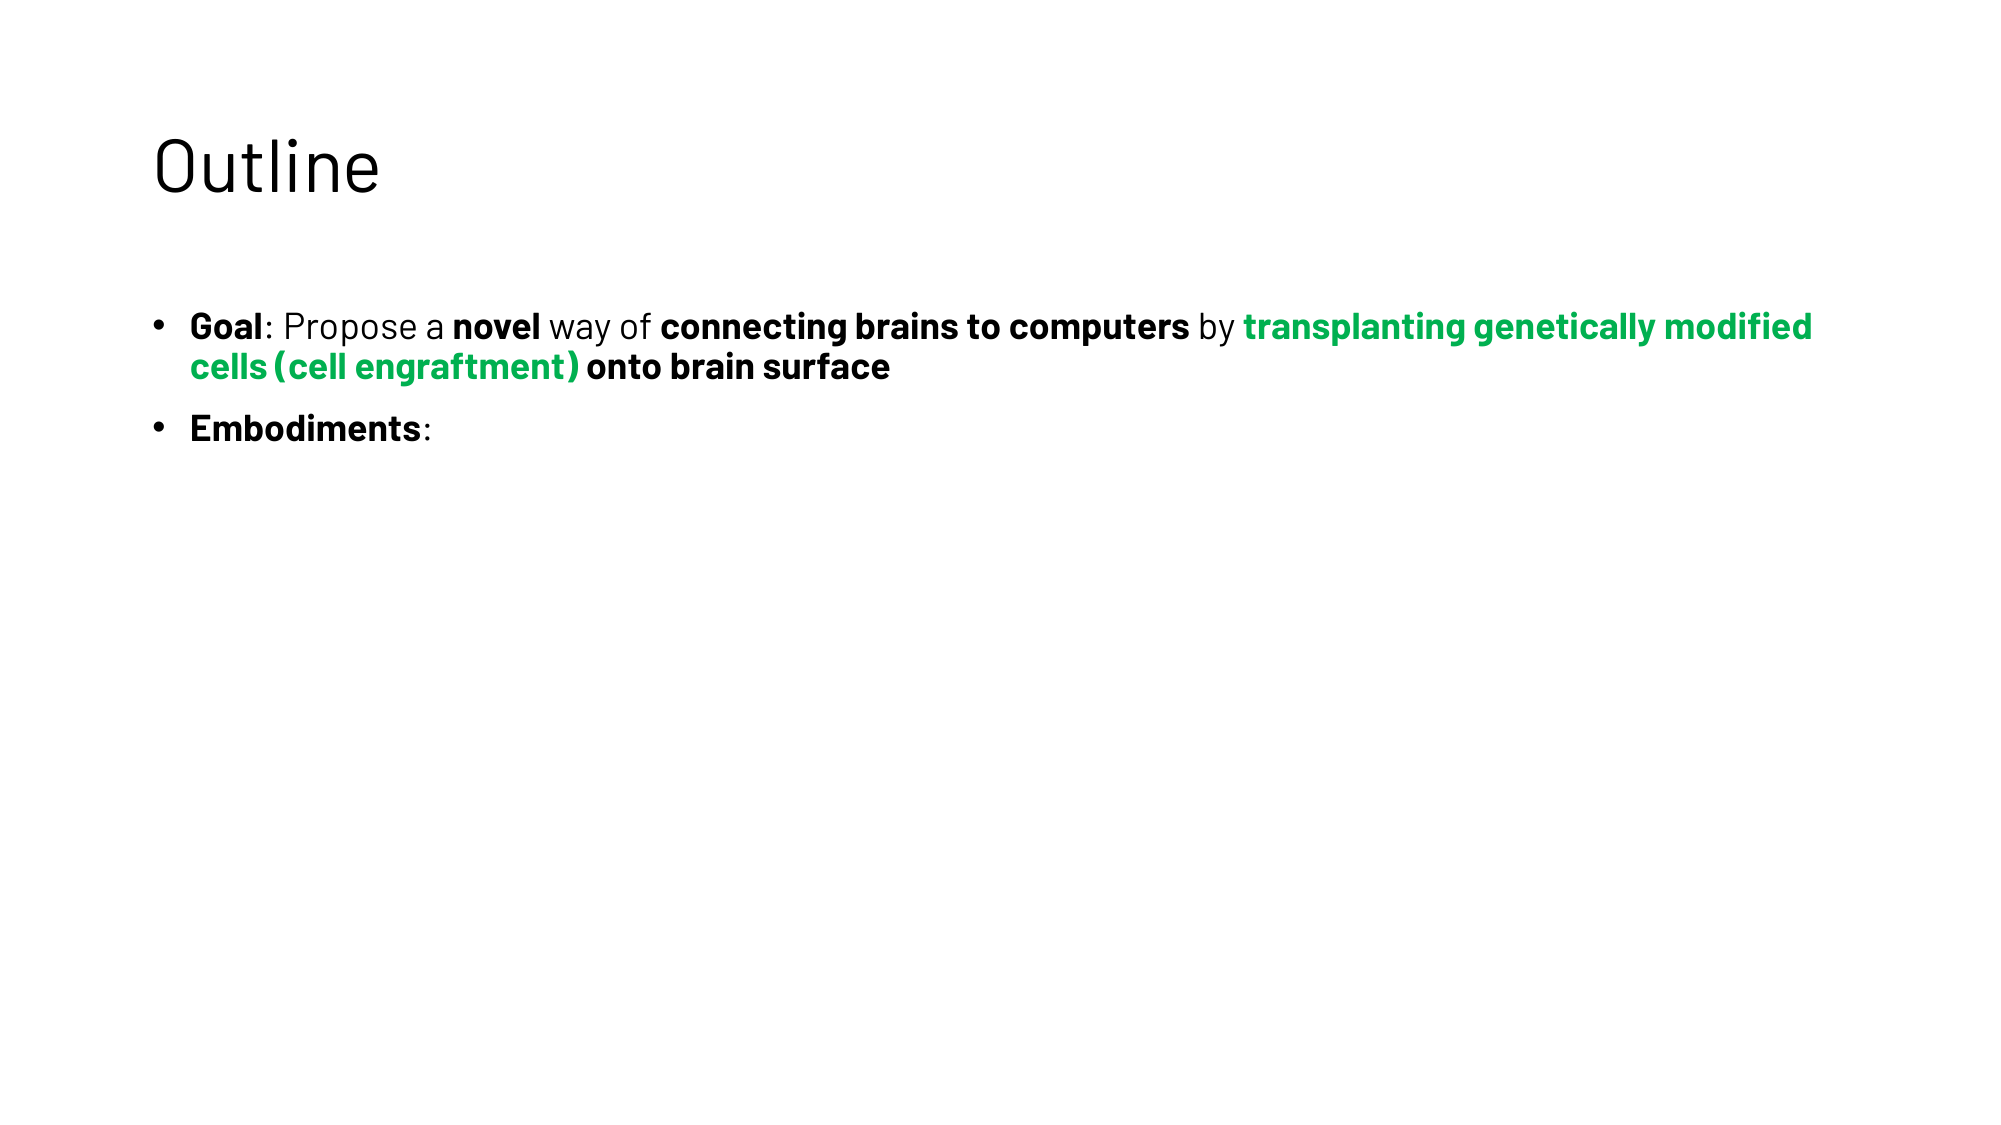

# Outline
Goal: Propose a novel way of connecting brains to computers by transplanting genetically modified cells (cell engraftment) onto brain surface
Embodiments: